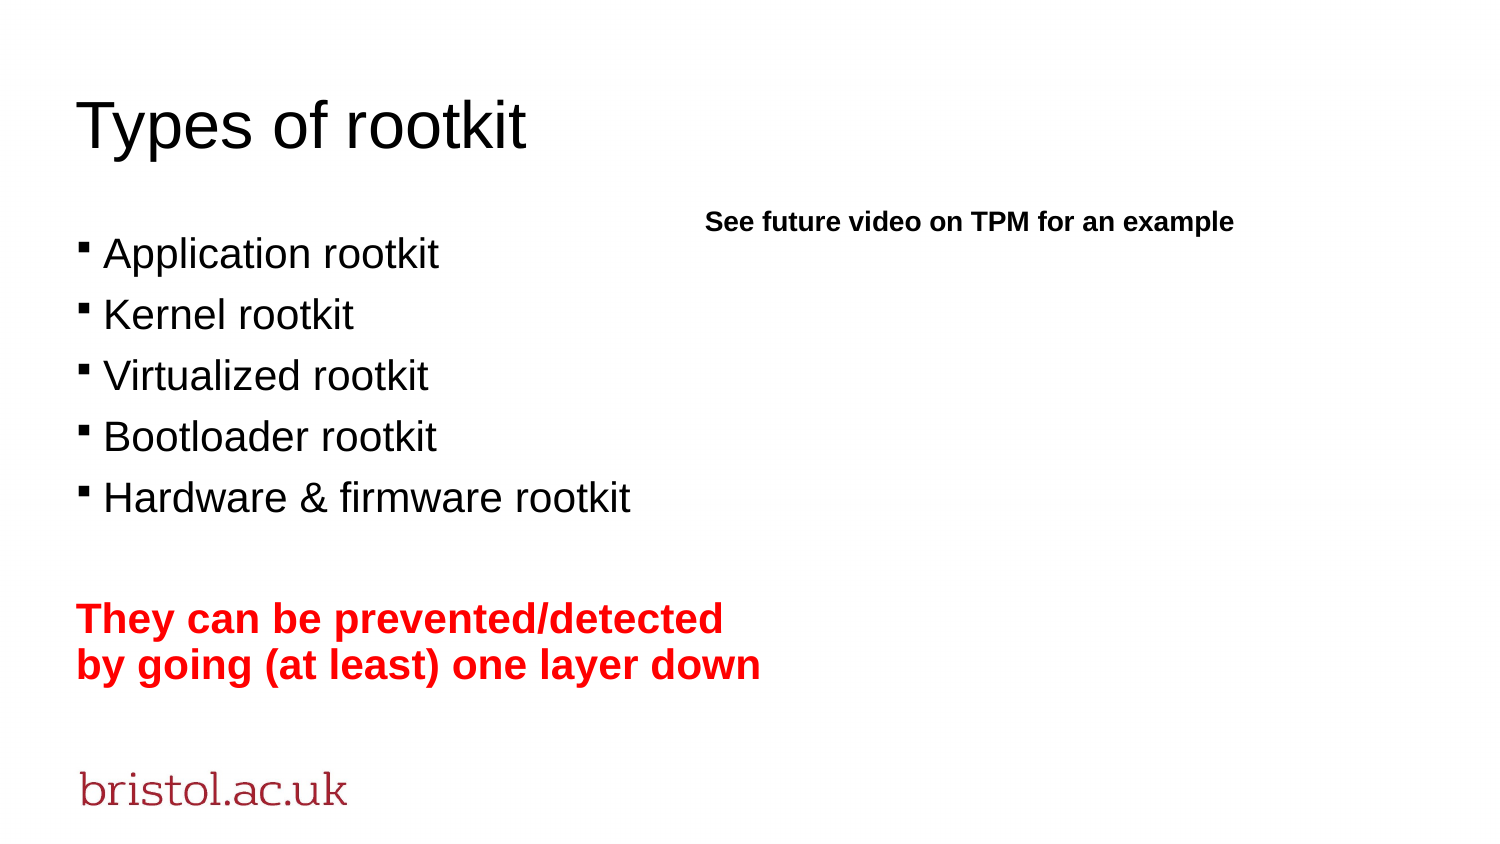

# Types of rootkit
See future video on TPM for an example
Application rootkit
Kernel rootkit
Virtualized rootkit
Bootloader rootkit
Hardware & firmware rootkit

They can be prevented/detected
by going (at least) one layer down